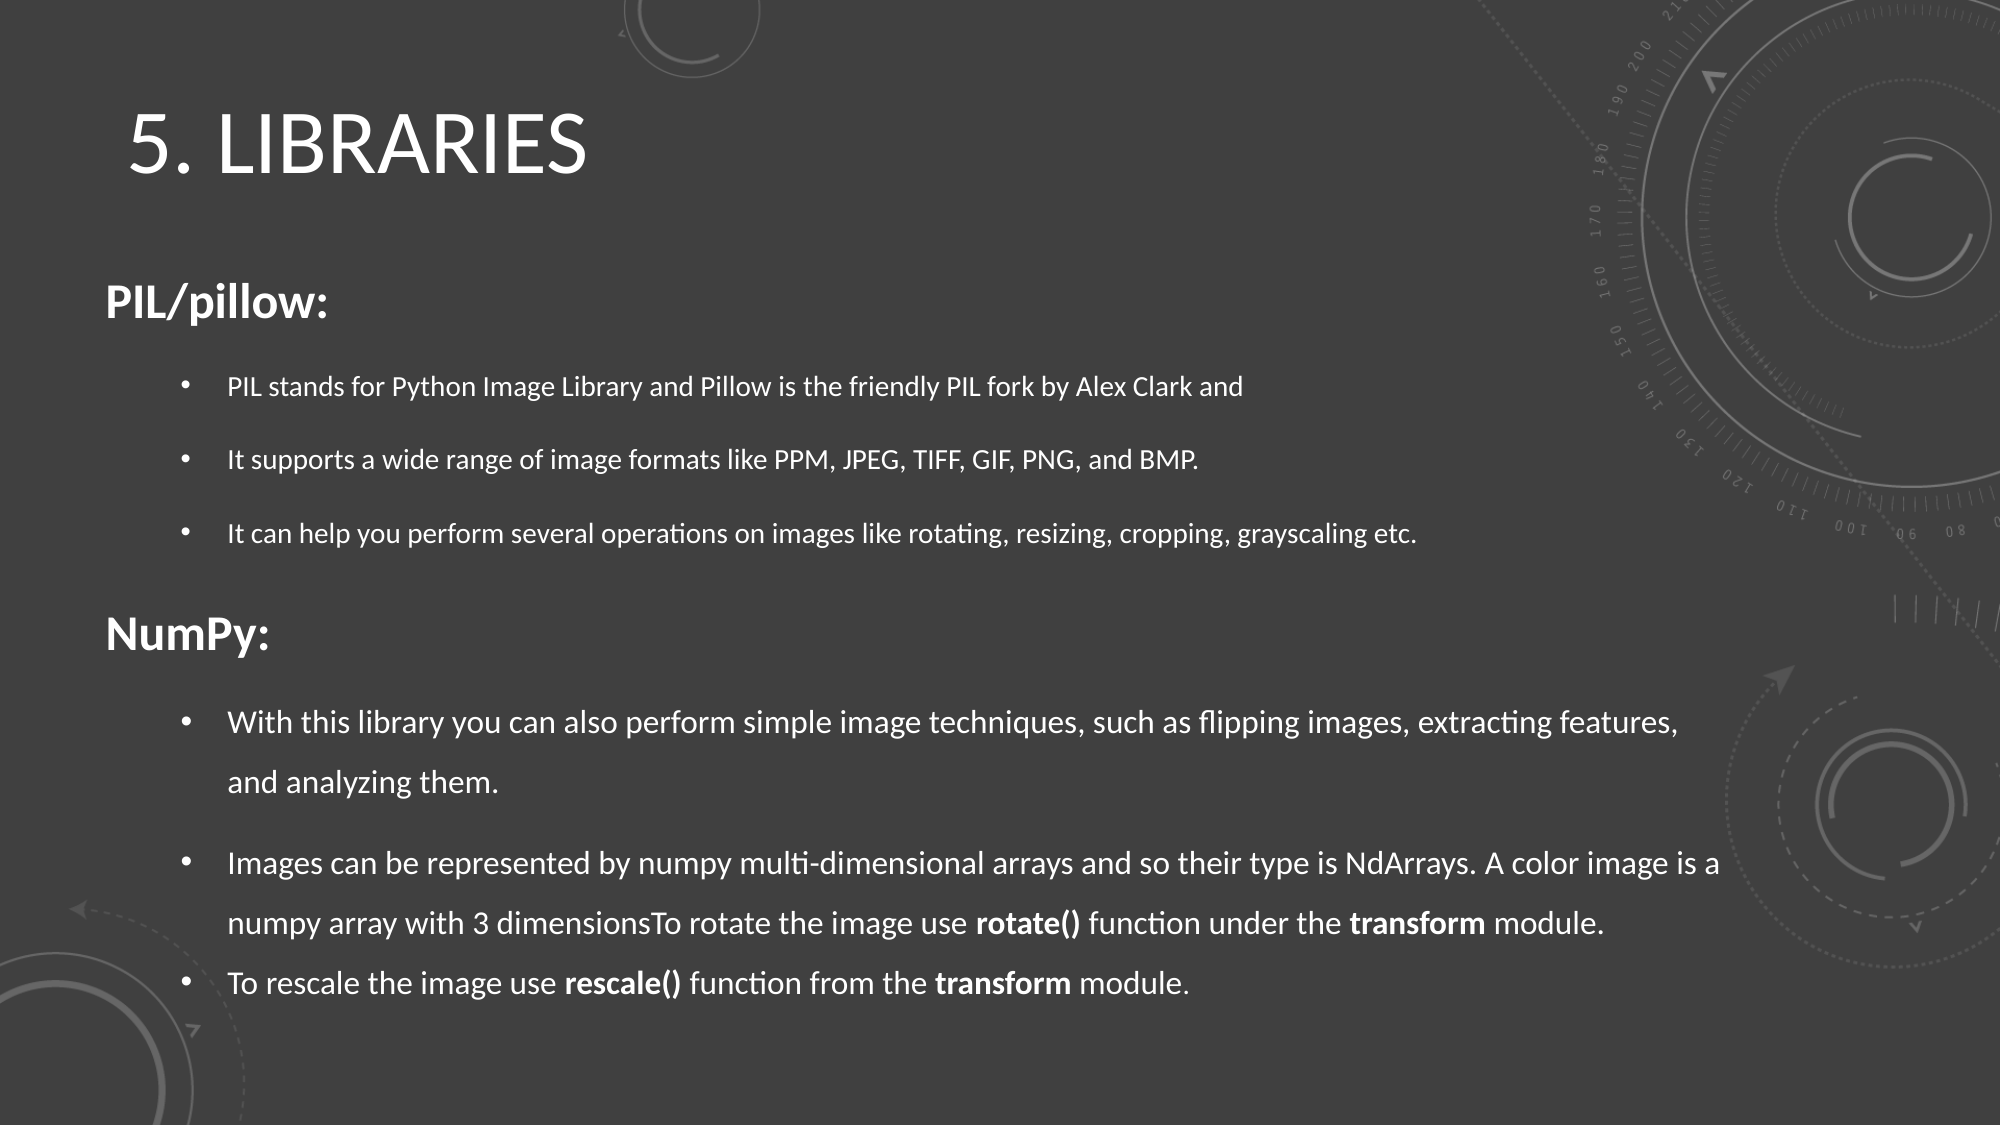

# 5. LIBRARIES
PIL/pillow:
PIL stands for Python Image Library and Pillow is the friendly PIL fork by Alex Clark and
It supports a wide range of image formats like PPM, JPEG, TIFF, GIF, PNG, and BMP.
It can help you perform several operations on images like rotating, resizing, cropping, grayscaling etc.
NumPy:
With this library you can also perform simple image techniques, such as flipping images, extracting features, and analyzing them.
Images can be represented by numpy multi-dimensional arrays and so their type is NdArrays. A color image is a numpy array with 3 dimensionsTo rotate the image use rotate() function under the transform module.
To rescale the image use rescale() function from the transform module.